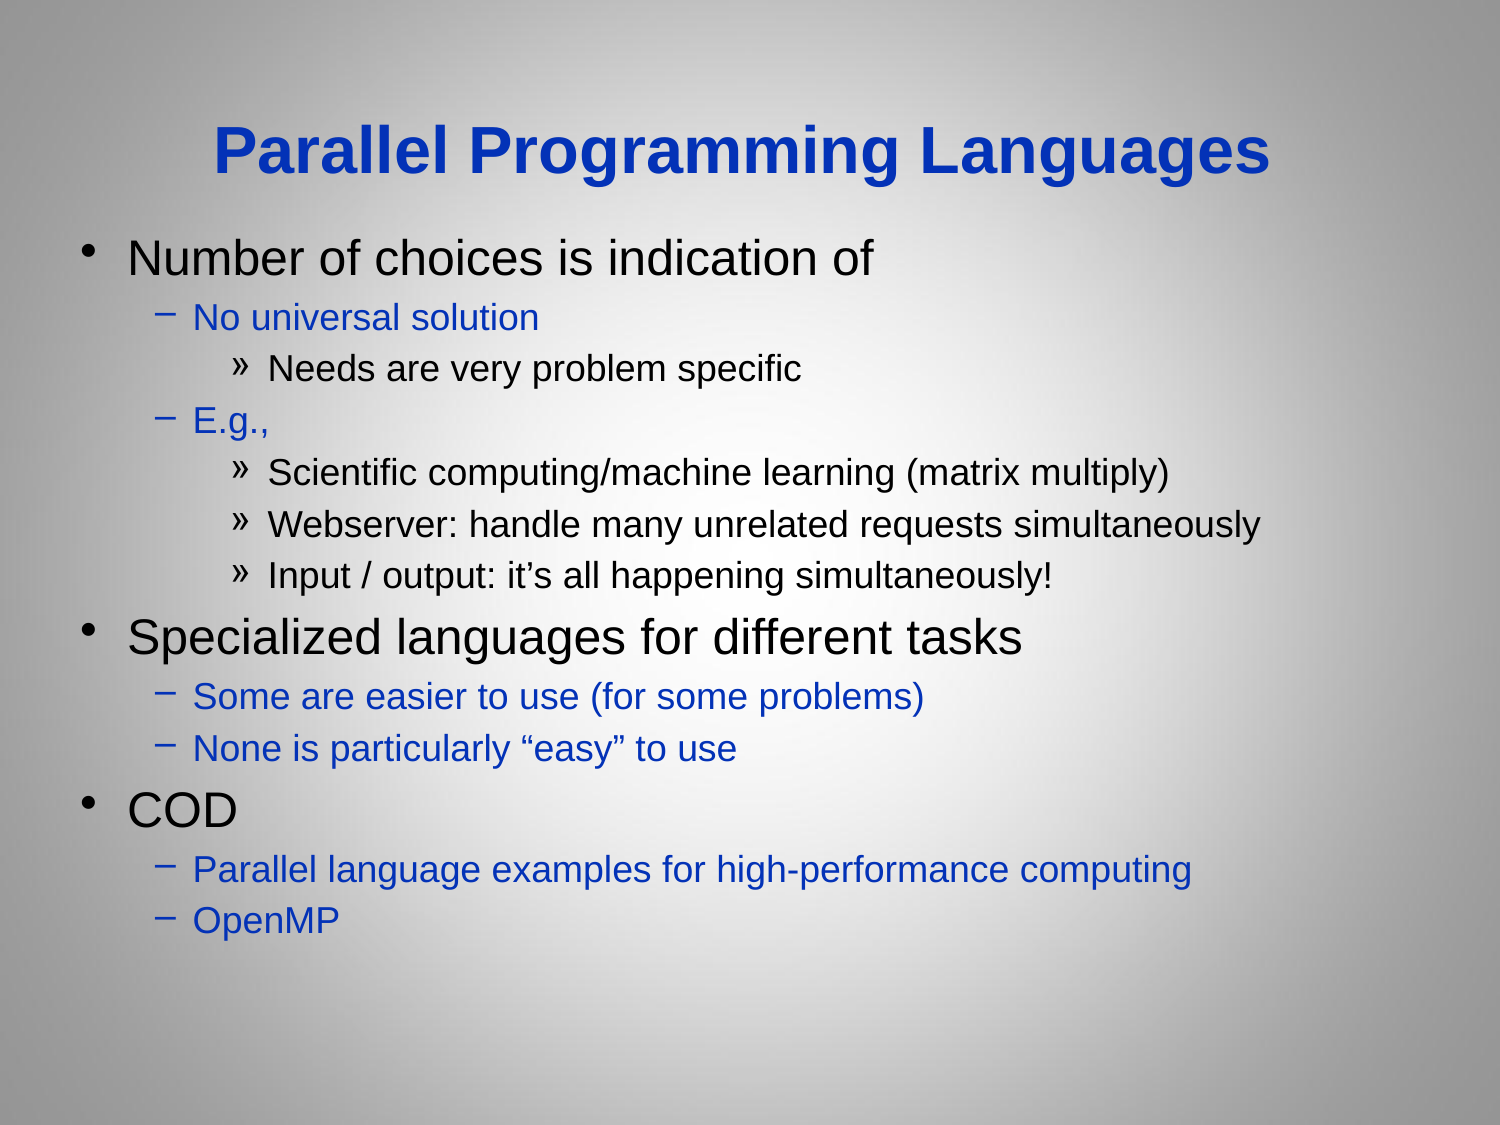

# Parallel Programming Languages
Number of choices is indication of
No universal solution
Needs are very problem specific
E.g.,
Scientific computing/machine learning (matrix multiply)
Webserver: handle many unrelated requests simultaneously
Input / output: it’s all happening simultaneously!
Specialized languages for different tasks
Some are easier to use (for some problems)
None is particularly “easy” to use
COD
Parallel language examples for high-performance computing
OpenMP